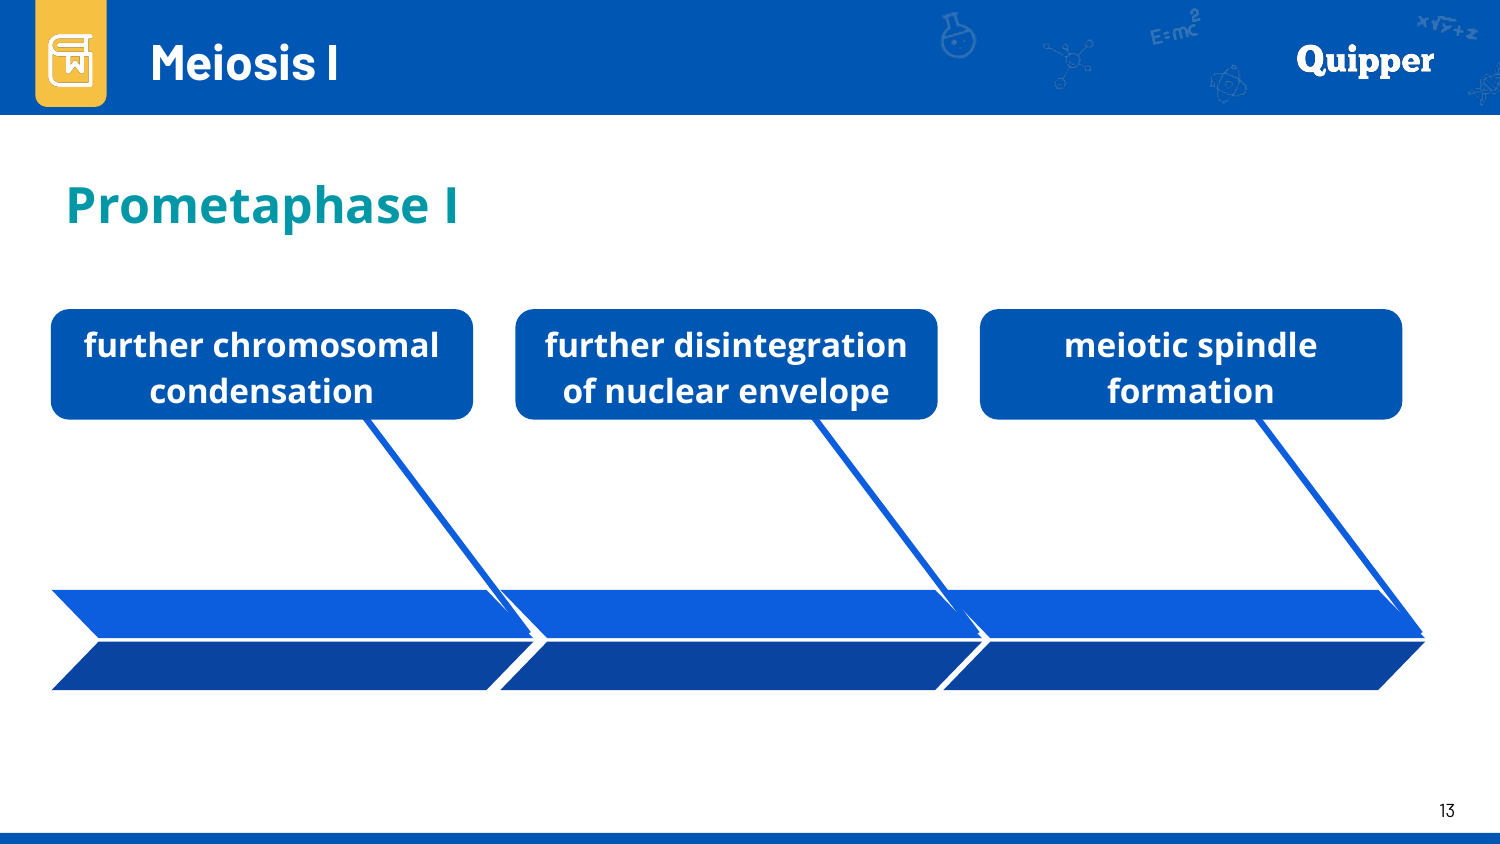

Meiosis I
Prometaphase I

further chromosomal condensation
further disintegration of nuclear envelope
meiotic spindle formation

13